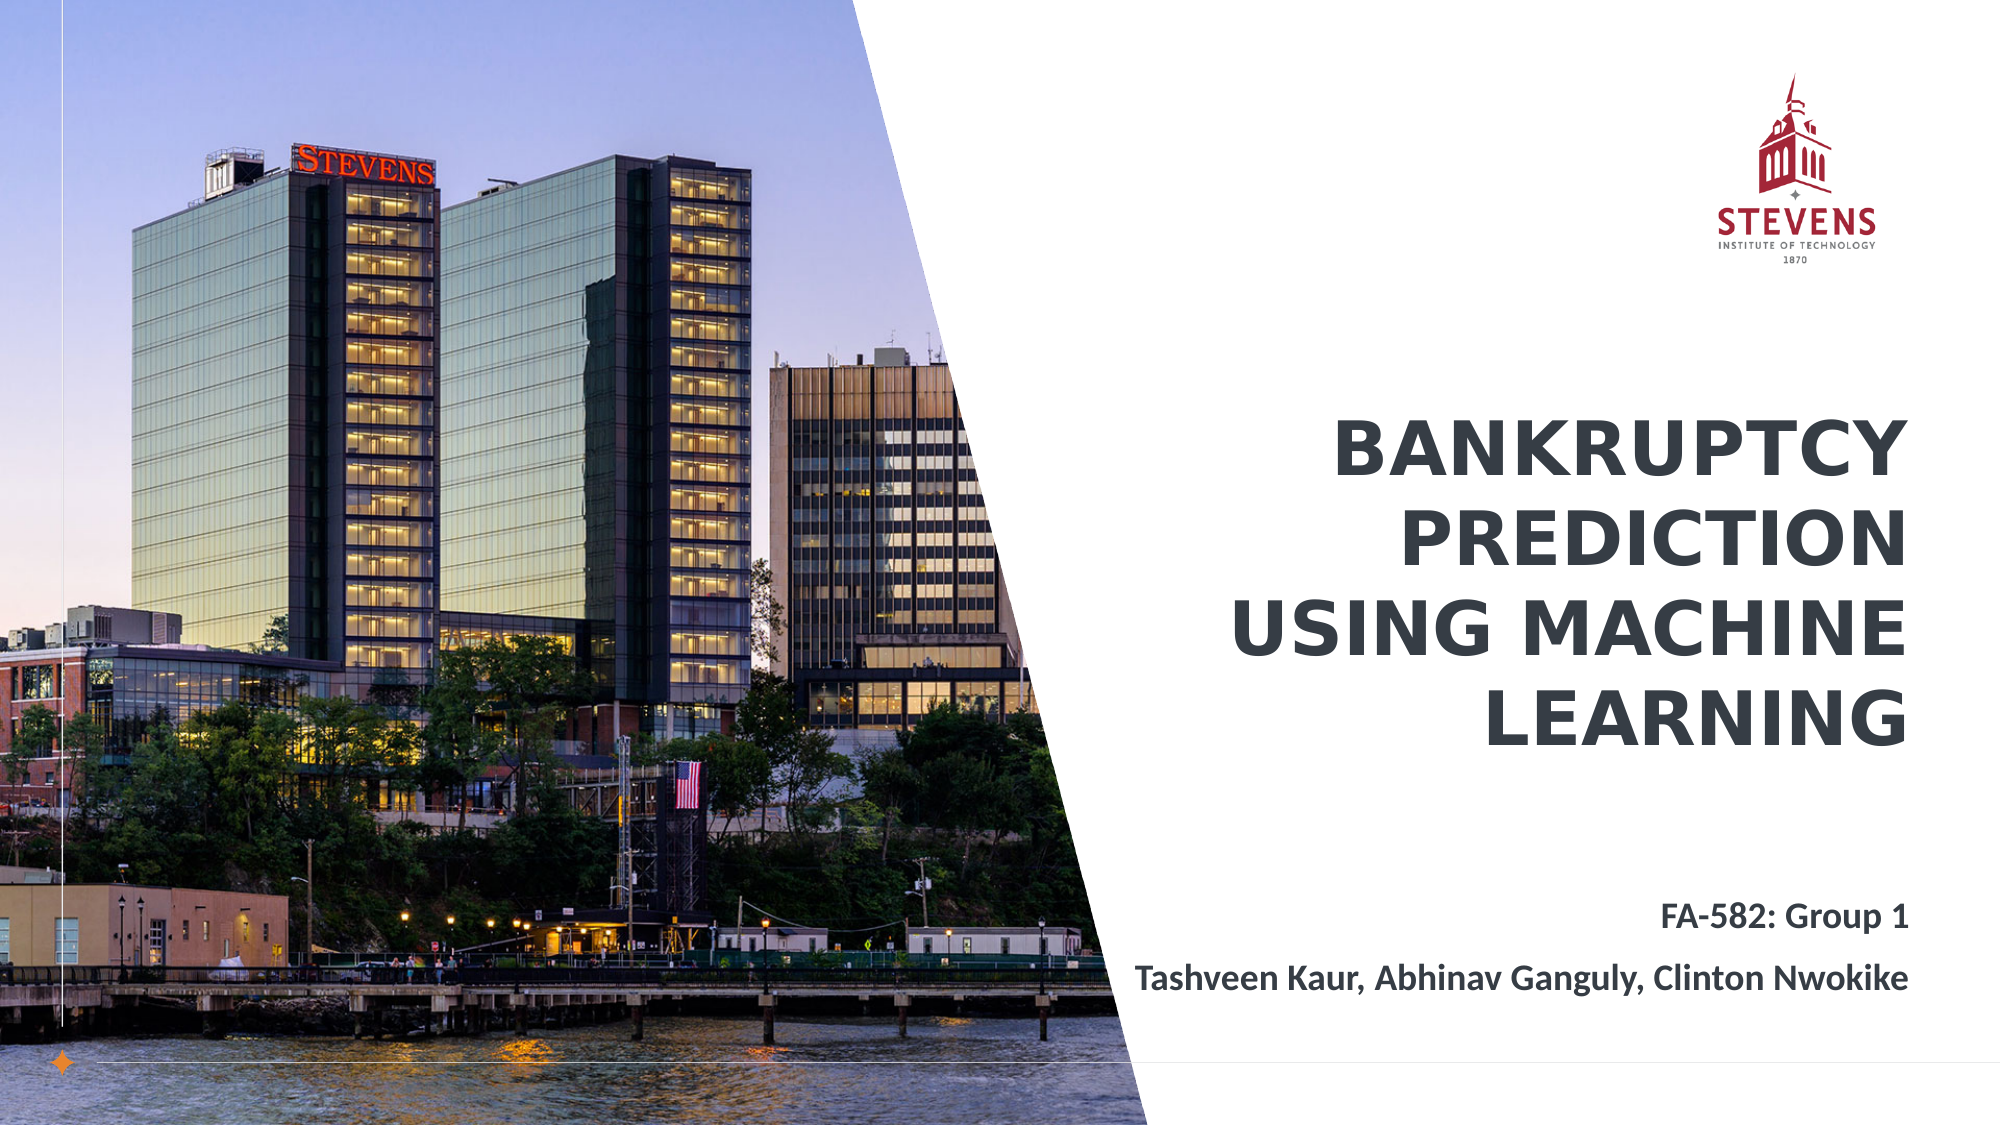

# BANKRUPTCY BANKRUPTCY PREDICTION USING MACHINE LEARNING
FA-582: Group 1
Tashveen Kaur, Abhinav Ganguly, Clinton Nwokike